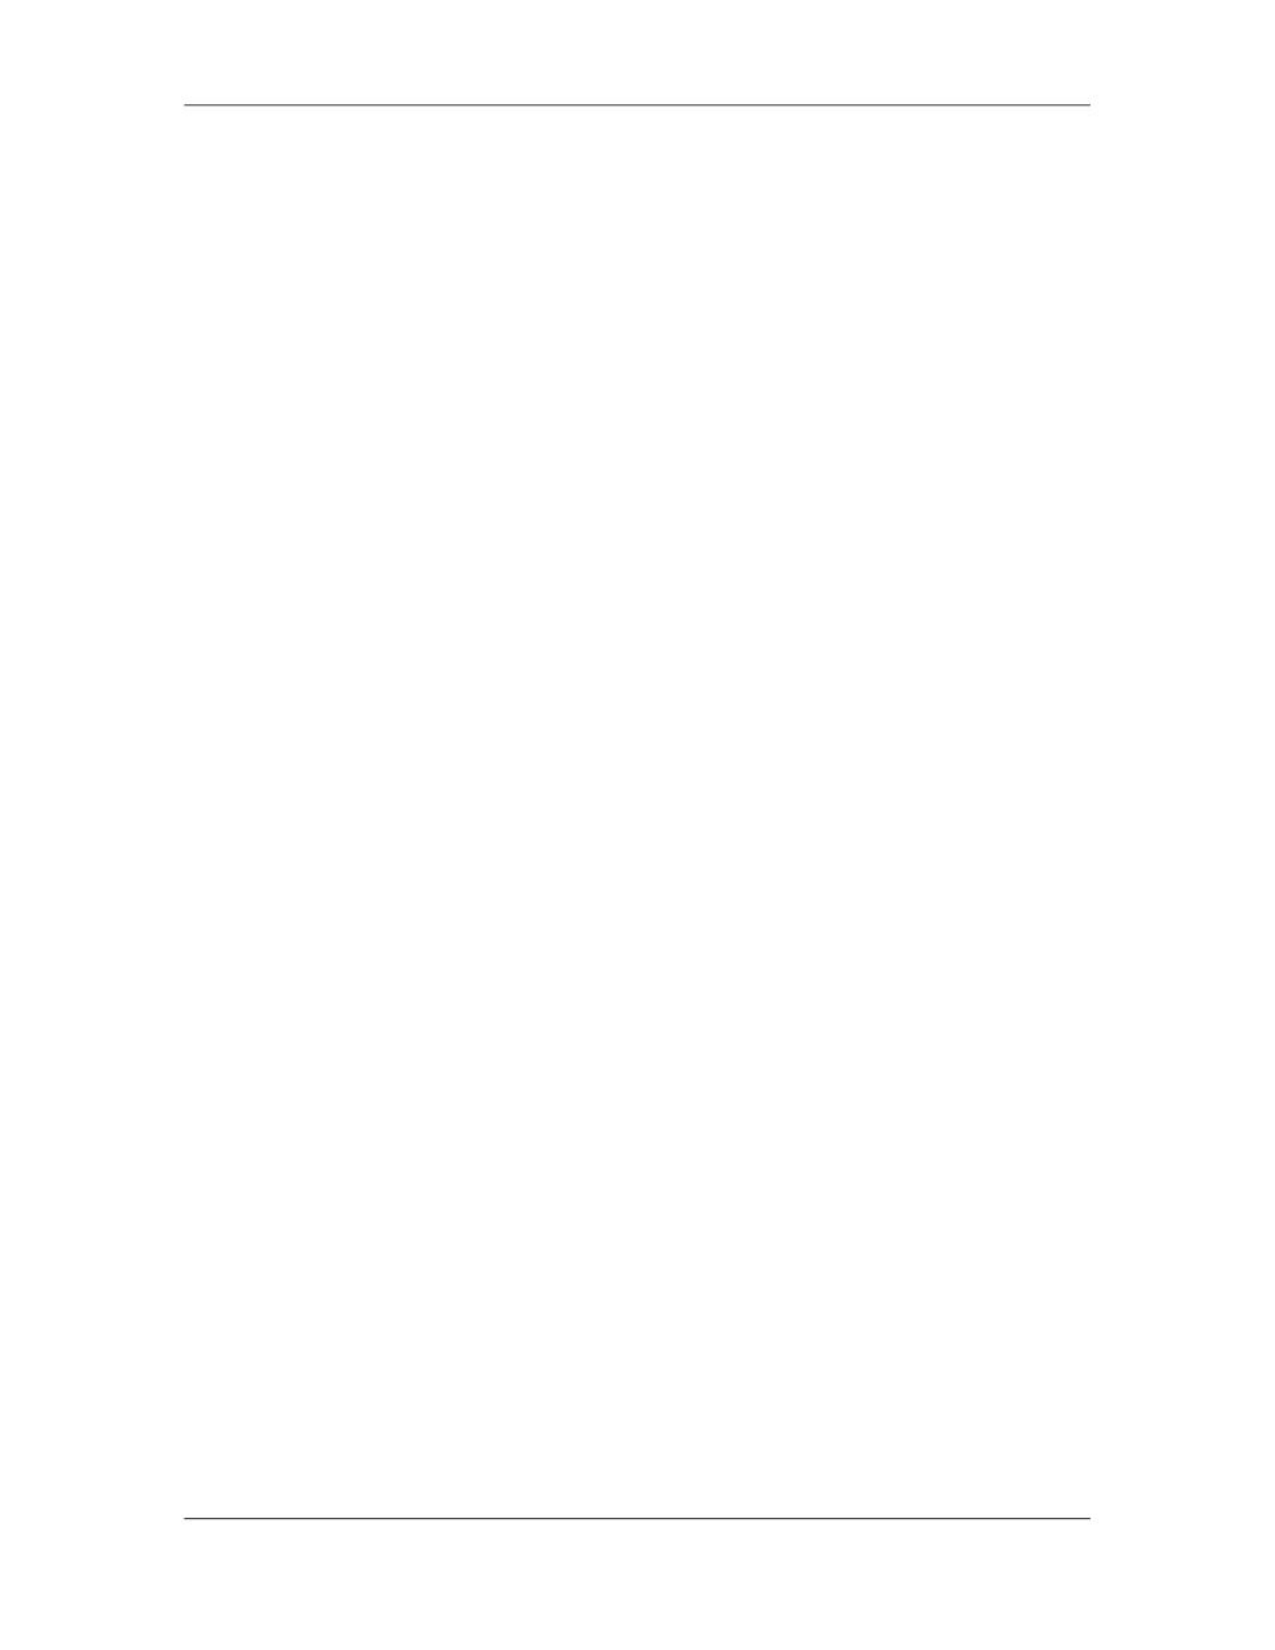

Software Project Management (CS615)

																																																																																																																																																																																																																														LECTURE # 14

																																																																																																																																																																			2. Software Development Fundamentals
																																																																																																																																																																																																									Technical Fundamentals

																																																																											2.11 																																								Requirements Management

																																																																																																																								⇒					Requirements Analysis

																																																																																																																																																						•										Evaluation and Synthesis

																																																																																																																																																																					Upon evaluating current problems and desired information (input
																																																																																																																																																																					and output), the analyst begins to synthesize one or more solutions.

																																																																																																																																																																					To begin, the data objects processing functions and behavior of the
																																																																																																																																																																					system are defined in detail. Once this information has been

																																																																																																																																																																					established, basic architectures for implementation are considered.

																																																																																																																																																																					A client/server approach would seem to be appropriate, but does
																																																																																																																																																																					the software to support this architecture fall within the scope

																																																																																																																																																																					outlined in the Software Plan? A database management system
																																																																																																																																																																					would seem to be required, but is user/customer's need for

																																																																																																																																																																					associativity justified? The process of evaluation and synthesis
																																																																																																																																																																					continues until both analyst and customer feel confident that

																																																																																																																																																																					software can be adequately specified for subsequent development
																																																																																																																																																																					steps.

																																																																																																																																																																					Throughout evaluation and solution synthesis, the analyst's

																																																																																																																																																																					primary focus is on "what, not "how." What data does the system
																																																																																																																																																																					produce and consume what functions the system must perform.

																																																																																																																																																																					What behaviors do the system exhibit, what interfaces, are defined
																																																																																																																																																																					and what constraints apply?

																																																																																																																																																						•										Models

																																																																																																																																																																					During the evaluation and solution synthesis activity, the analyst

																																																																																																																																																																					creates models of the system in an effort to better understand data

																																																																																																																																																																					and control flow, functional processing, operational behavior, and

																																																																																																																																																																					information content. The model serves as a foundation for software

																																																																																																																																																																					design and as the basis for the creation of specifications for the

																																																																																																																																																																					Software.

																																																																																																																																																						•										Specification

																																																																																								                                                                                                                                 96

																																																																																																																																																																																						© Copyright Virtual University of Pakistan